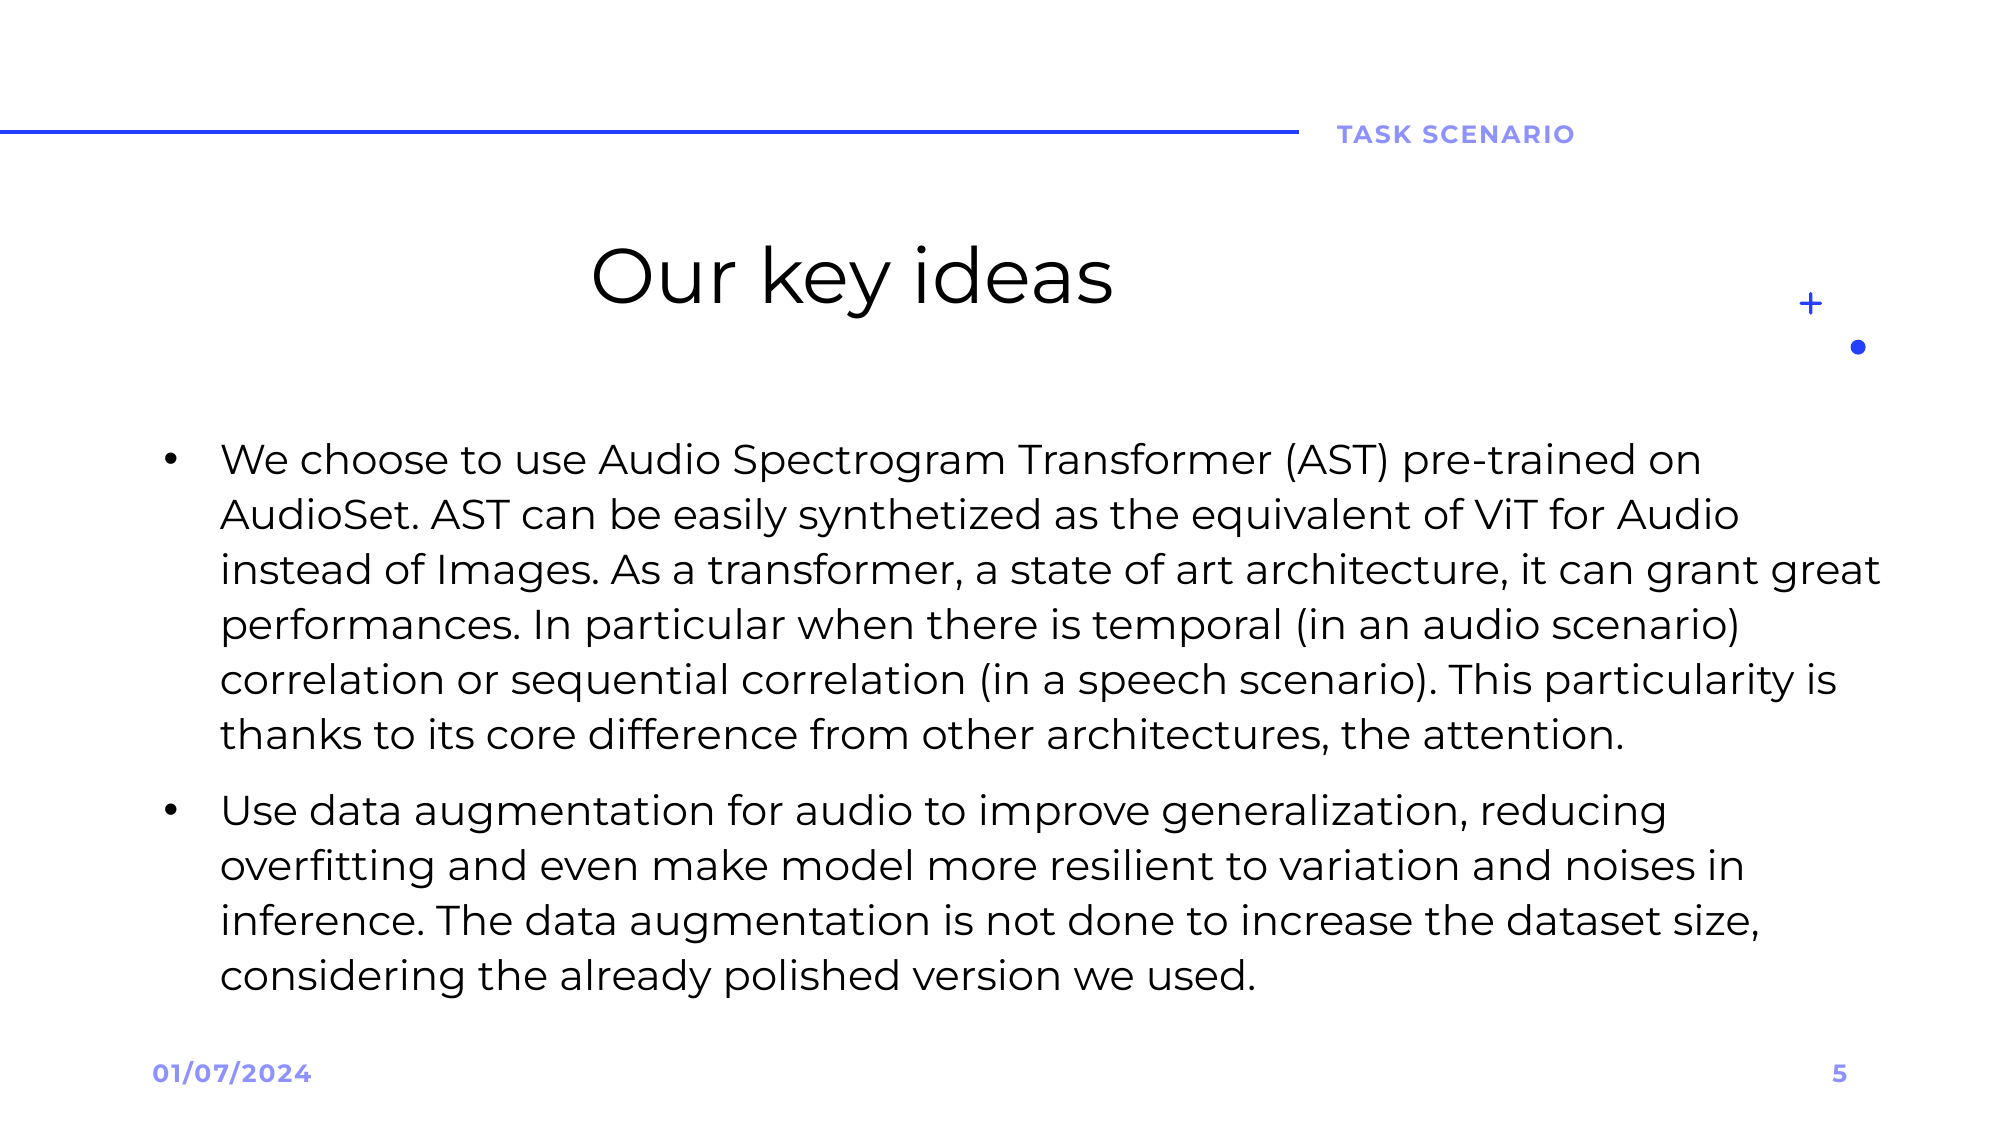

Task scenario
# Our key ideas
We choose to use Audio Spectrogram Transformer (AST) pre-trained on AudioSet. AST can be easily synthetized as the equivalent of ViT for Audio instead of Images. As a transformer, a state of art architecture, it can grant great performances. In particular when there is temporal (in an audio scenario) correlation or sequential correlation (in a speech scenario). This particularity is thanks to its core difference from other architectures, the attention.
Use data augmentation for audio to improve generalization, reducing overfitting and even make model more resilient to variation and noises in inference. The data augmentation is not done to increase the dataset size, considering the already polished version we used.

01/07/2024
5